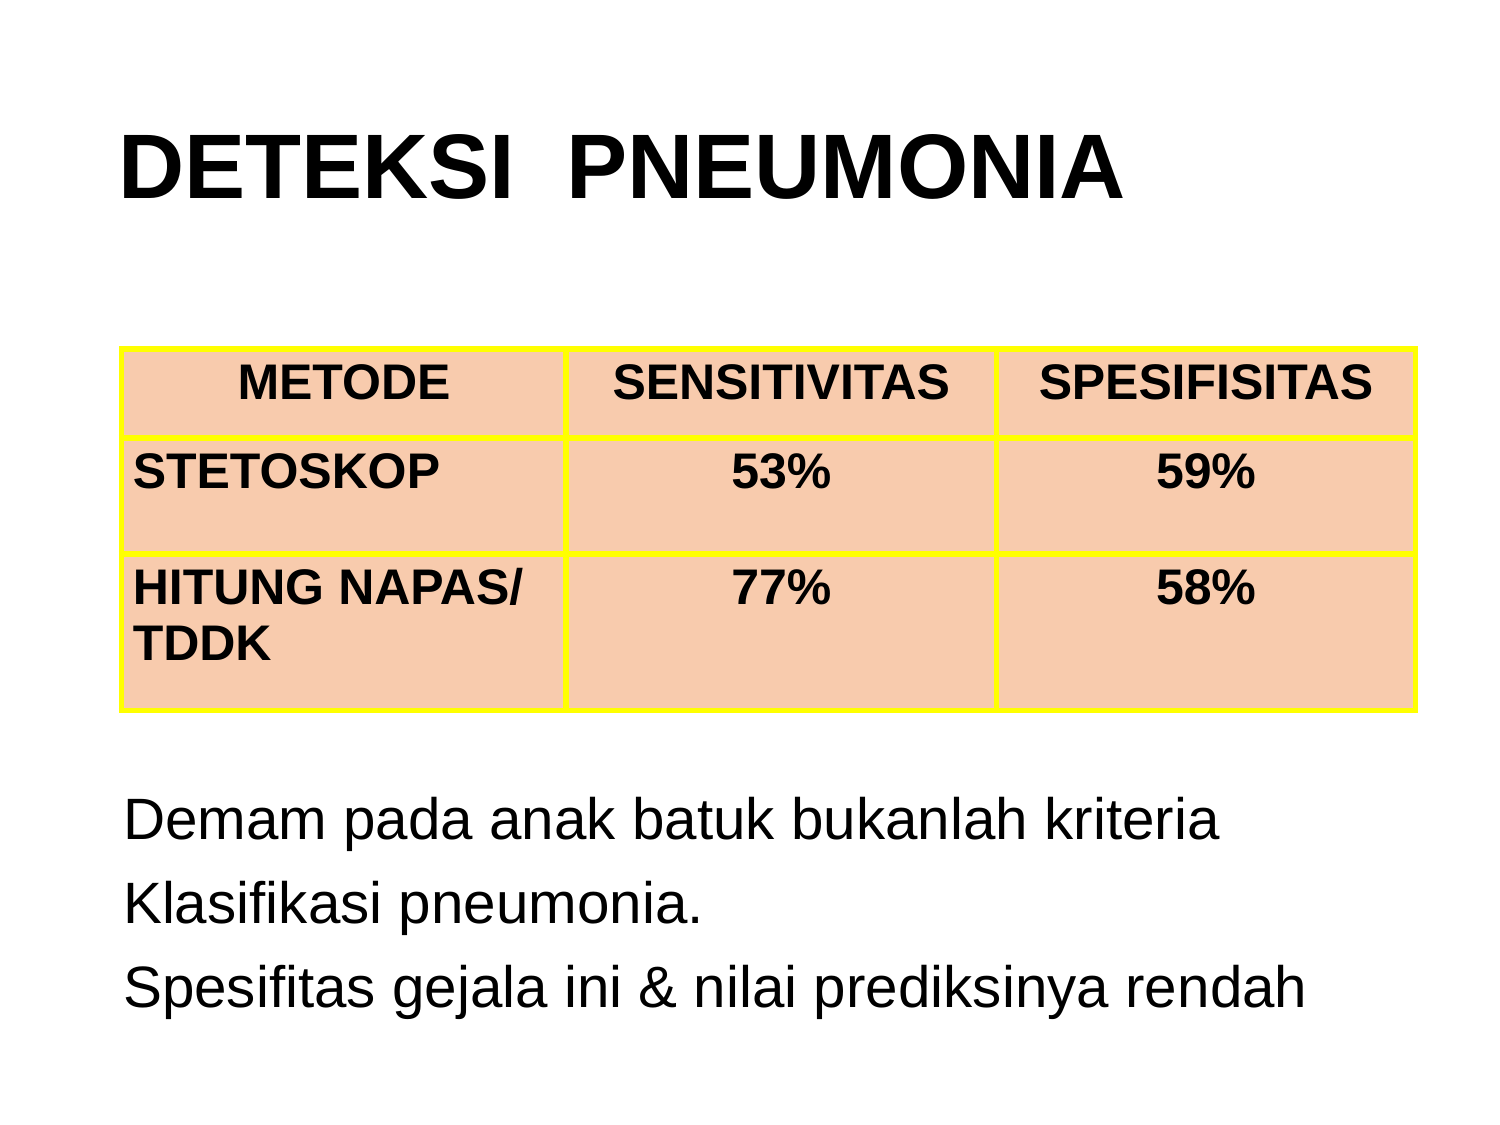

# DETEKSI  PNEUMONIA
| METODE | SENSITIVITAS | SPESIFISITAS |
| --- | --- | --- |
| STETOSKOP | 53% | 59% |
| HITUNG NAPAS/ TDDK | 77% | 58% |
Demam pada anak batuk bukanlah kriteria
Klasifikasi pneumonia.
Spesifitas gejala ini & nilai prediksinya rendah
IW